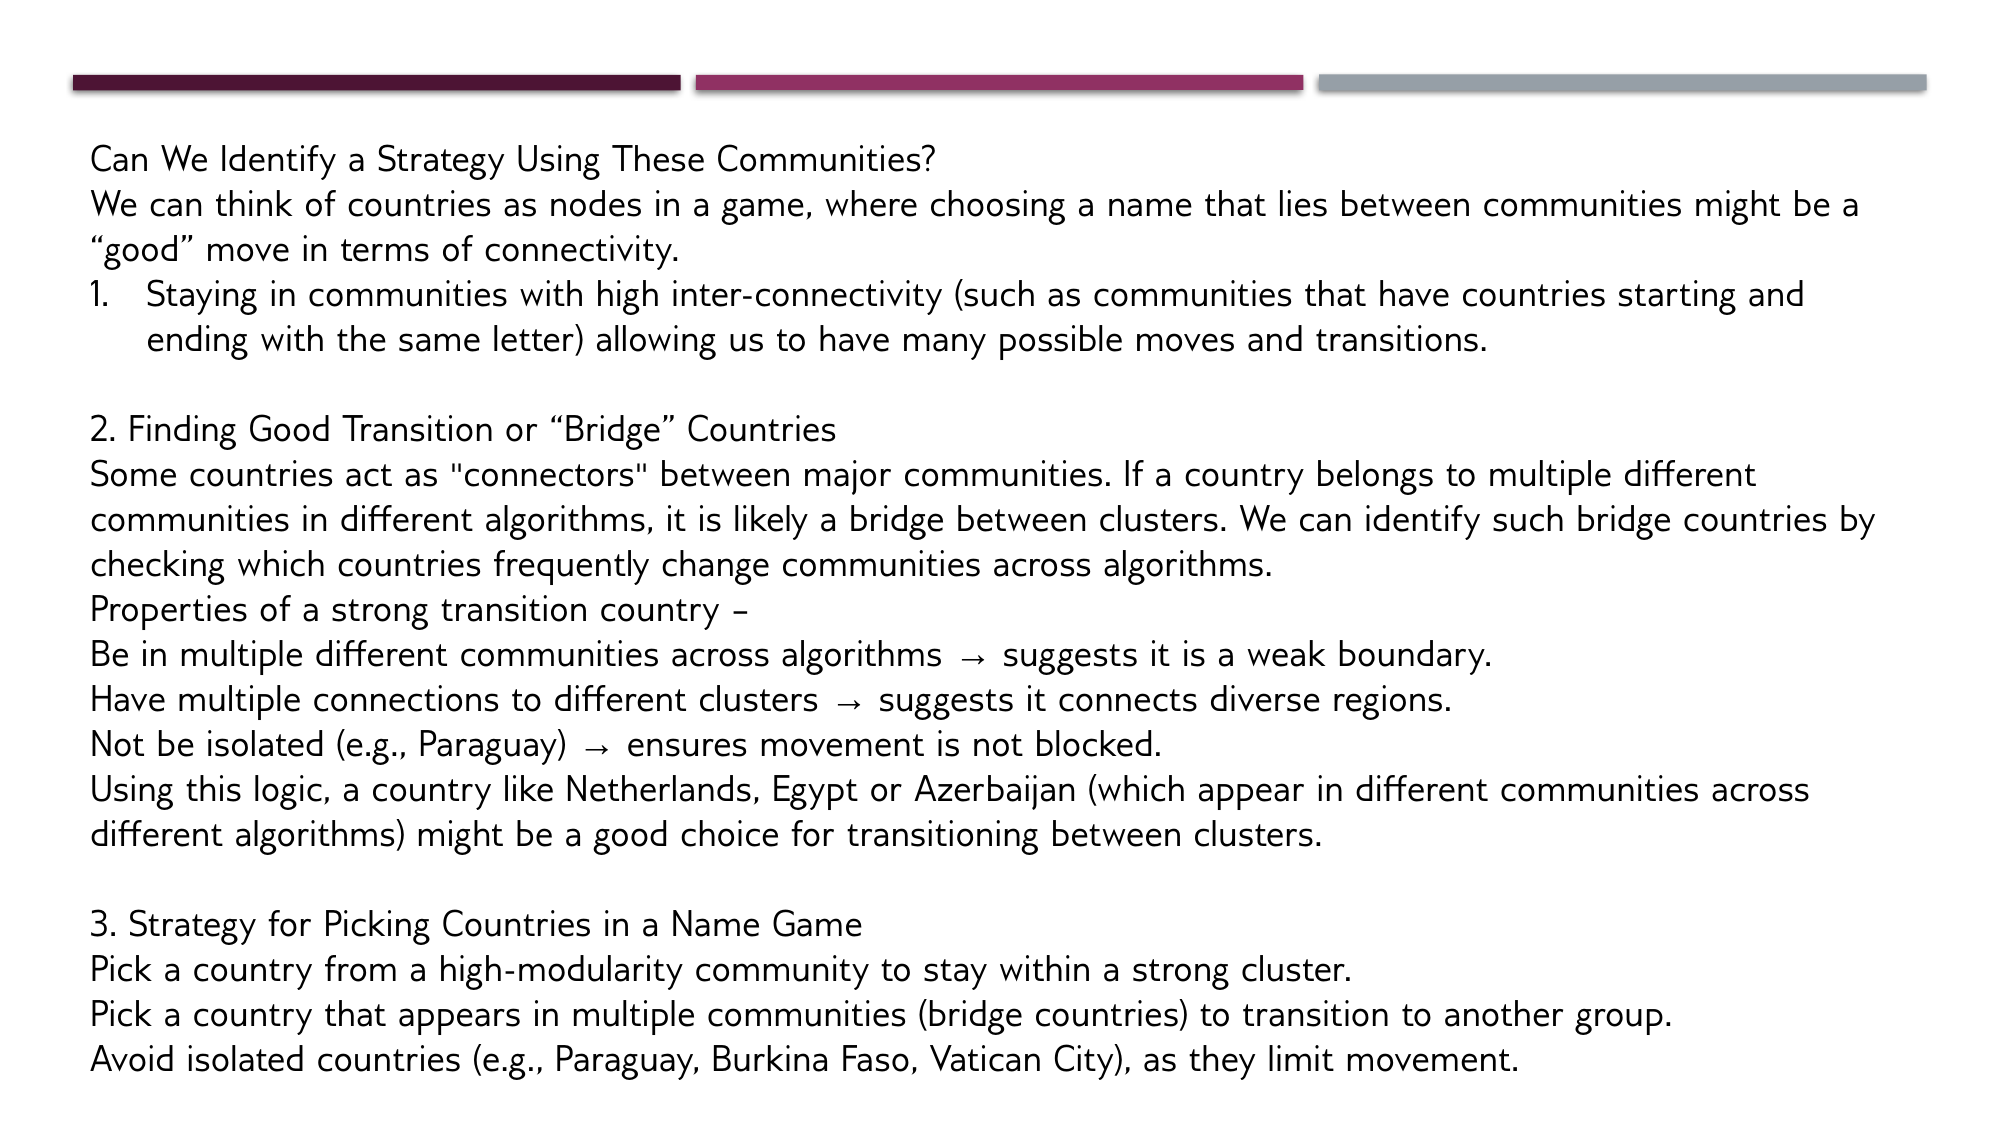

Can We Identify a Strategy Using These Communities?
We can think of countries as nodes in a game, where choosing a name that lies between communities might be a “good” move in terms of connectivity.
Staying in communities with high inter-connectivity (such as communities that have countries starting and ending with the same letter) allowing us to have many possible moves and transitions.

2. Finding Good Transition or “Bridge” Countries
Some countries act as "connectors" between major communities. If a country belongs to multiple different communities in different algorithms, it is likely a bridge between clusters. We can identify such bridge countries by checking which countries frequently change communities across algorithms.
Properties of a strong transition country –
Be in multiple different communities across algorithms → suggests it is a weak boundary.
Have multiple connections to different clusters → suggests it connects diverse regions.
Not be isolated (e.g., Paraguay) → ensures movement is not blocked.
Using this logic, a country like Netherlands, Egypt or Azerbaijan (which appear in different communities across different algorithms) might be a good choice for transitioning between clusters.

3. Strategy for Picking Countries in a Name Game
Pick a country from a high-modularity community to stay within a strong cluster.
Pick a country that appears in multiple communities (bridge countries) to transition to another group.
Avoid isolated countries (e.g., Paraguay, Burkina Faso, Vatican City), as they limit movement.